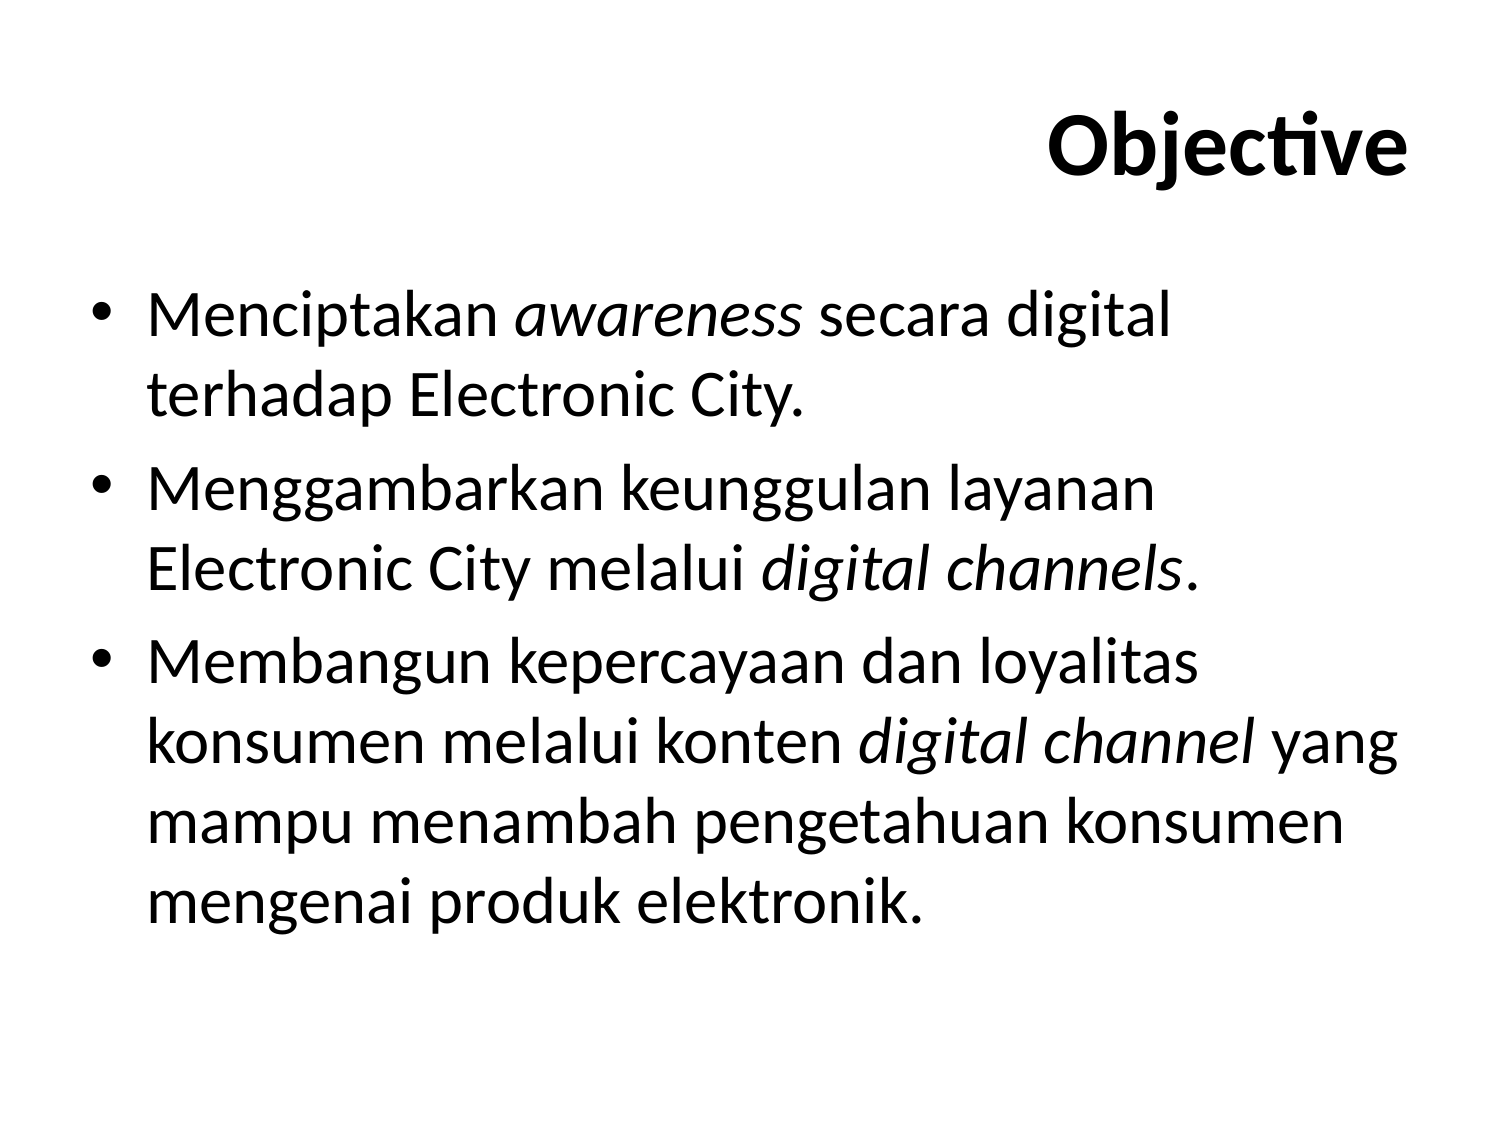

# Objective
Menciptakan awareness secara digital terhadap Electronic City.
Menggambarkan keunggulan layanan Electronic City melalui digital channels.
Membangun kepercayaan dan loyalitas konsumen melalui konten digital channel yang mampu menambah pengetahuan konsumen mengenai produk elektronik.